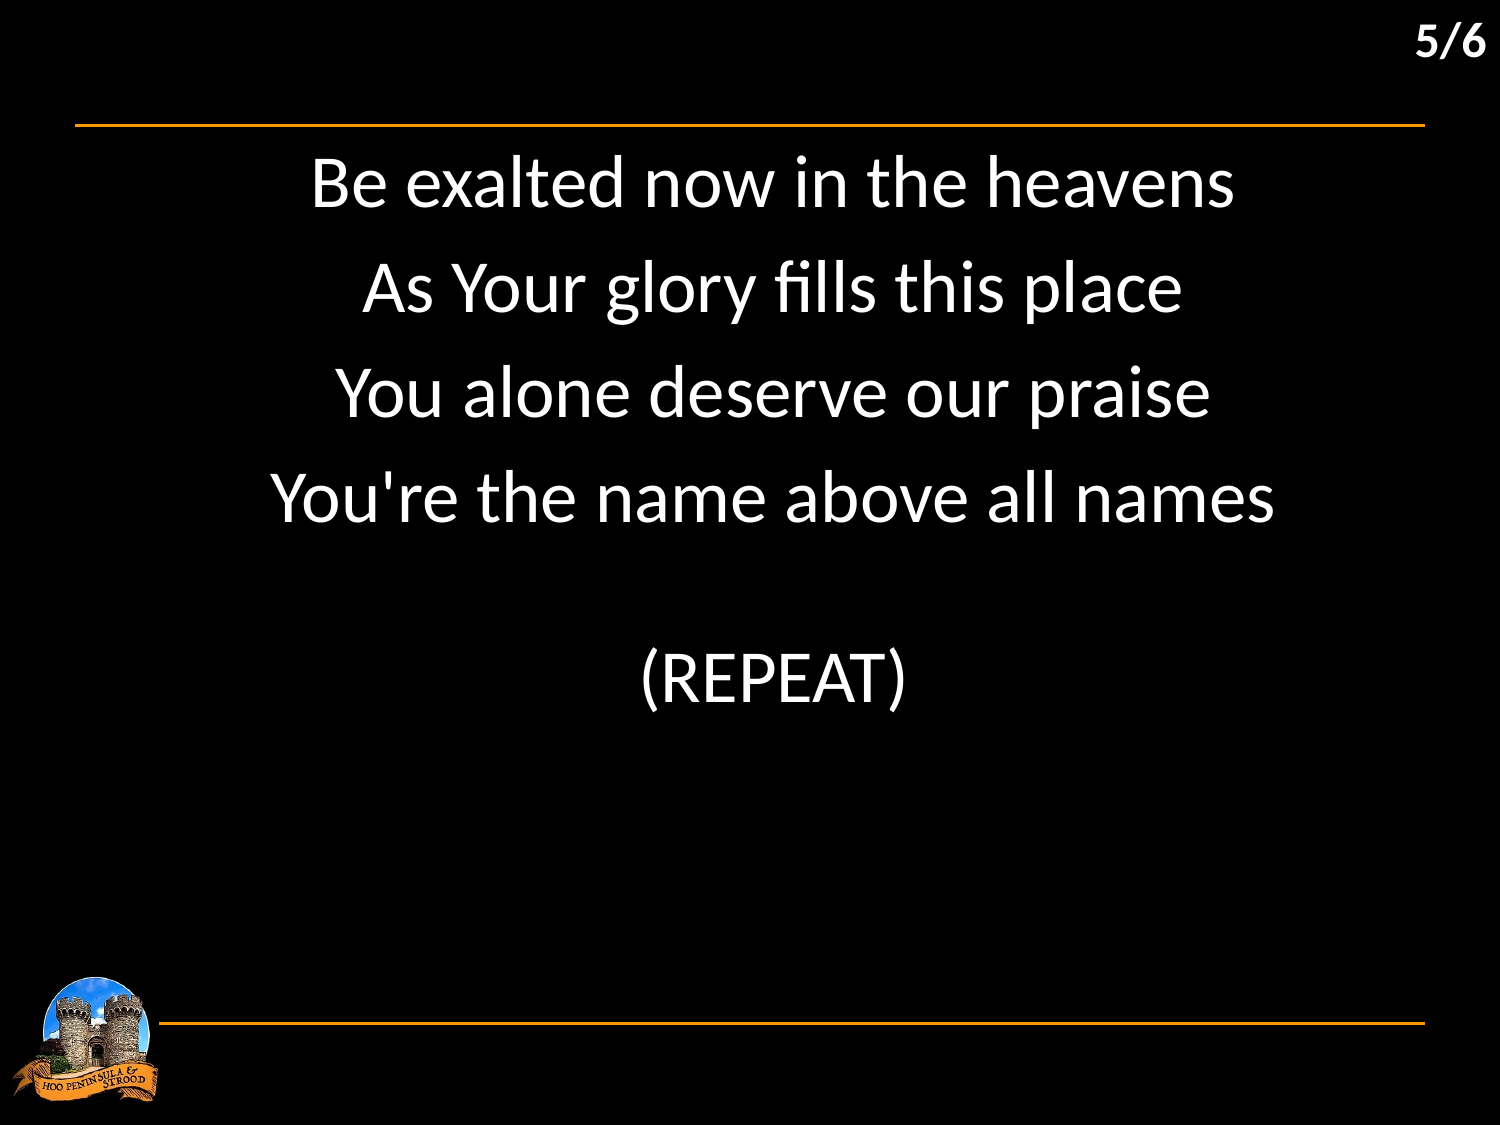

5/6
Be exalted now in the heavens
As Your glory fills this place
You alone deserve our praise
You're the name above all names
(REPEAT)